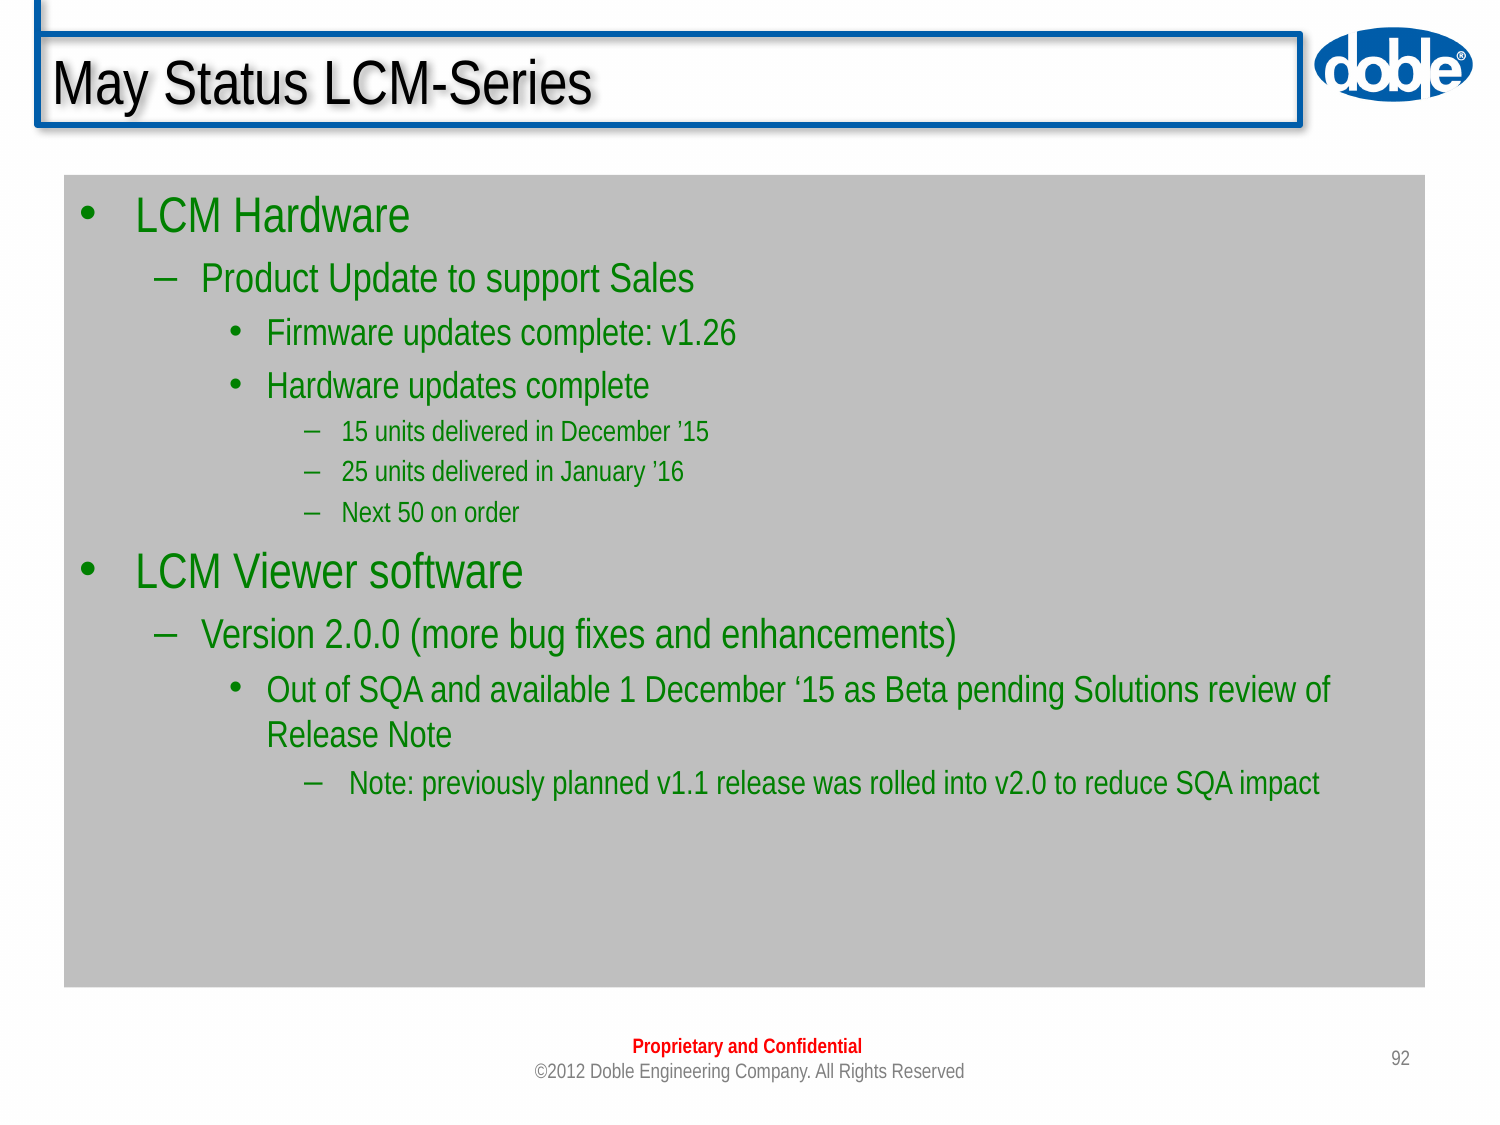

# May Status LCM-Series
LCM Hardware
Product Update to support Sales
Firmware updates complete: v1.26
Hardware updates complete
15 units delivered in December ’15
25 units delivered in January ’16
Next 50 on order
LCM Viewer software
Version 2.0.0 (more bug fixes and enhancements)
Out of SQA and available 1 December ‘15 as Beta pending Solutions review of Release Note
 Note: previously planned v1.1 release was rolled into v2.0 to reduce SQA impact